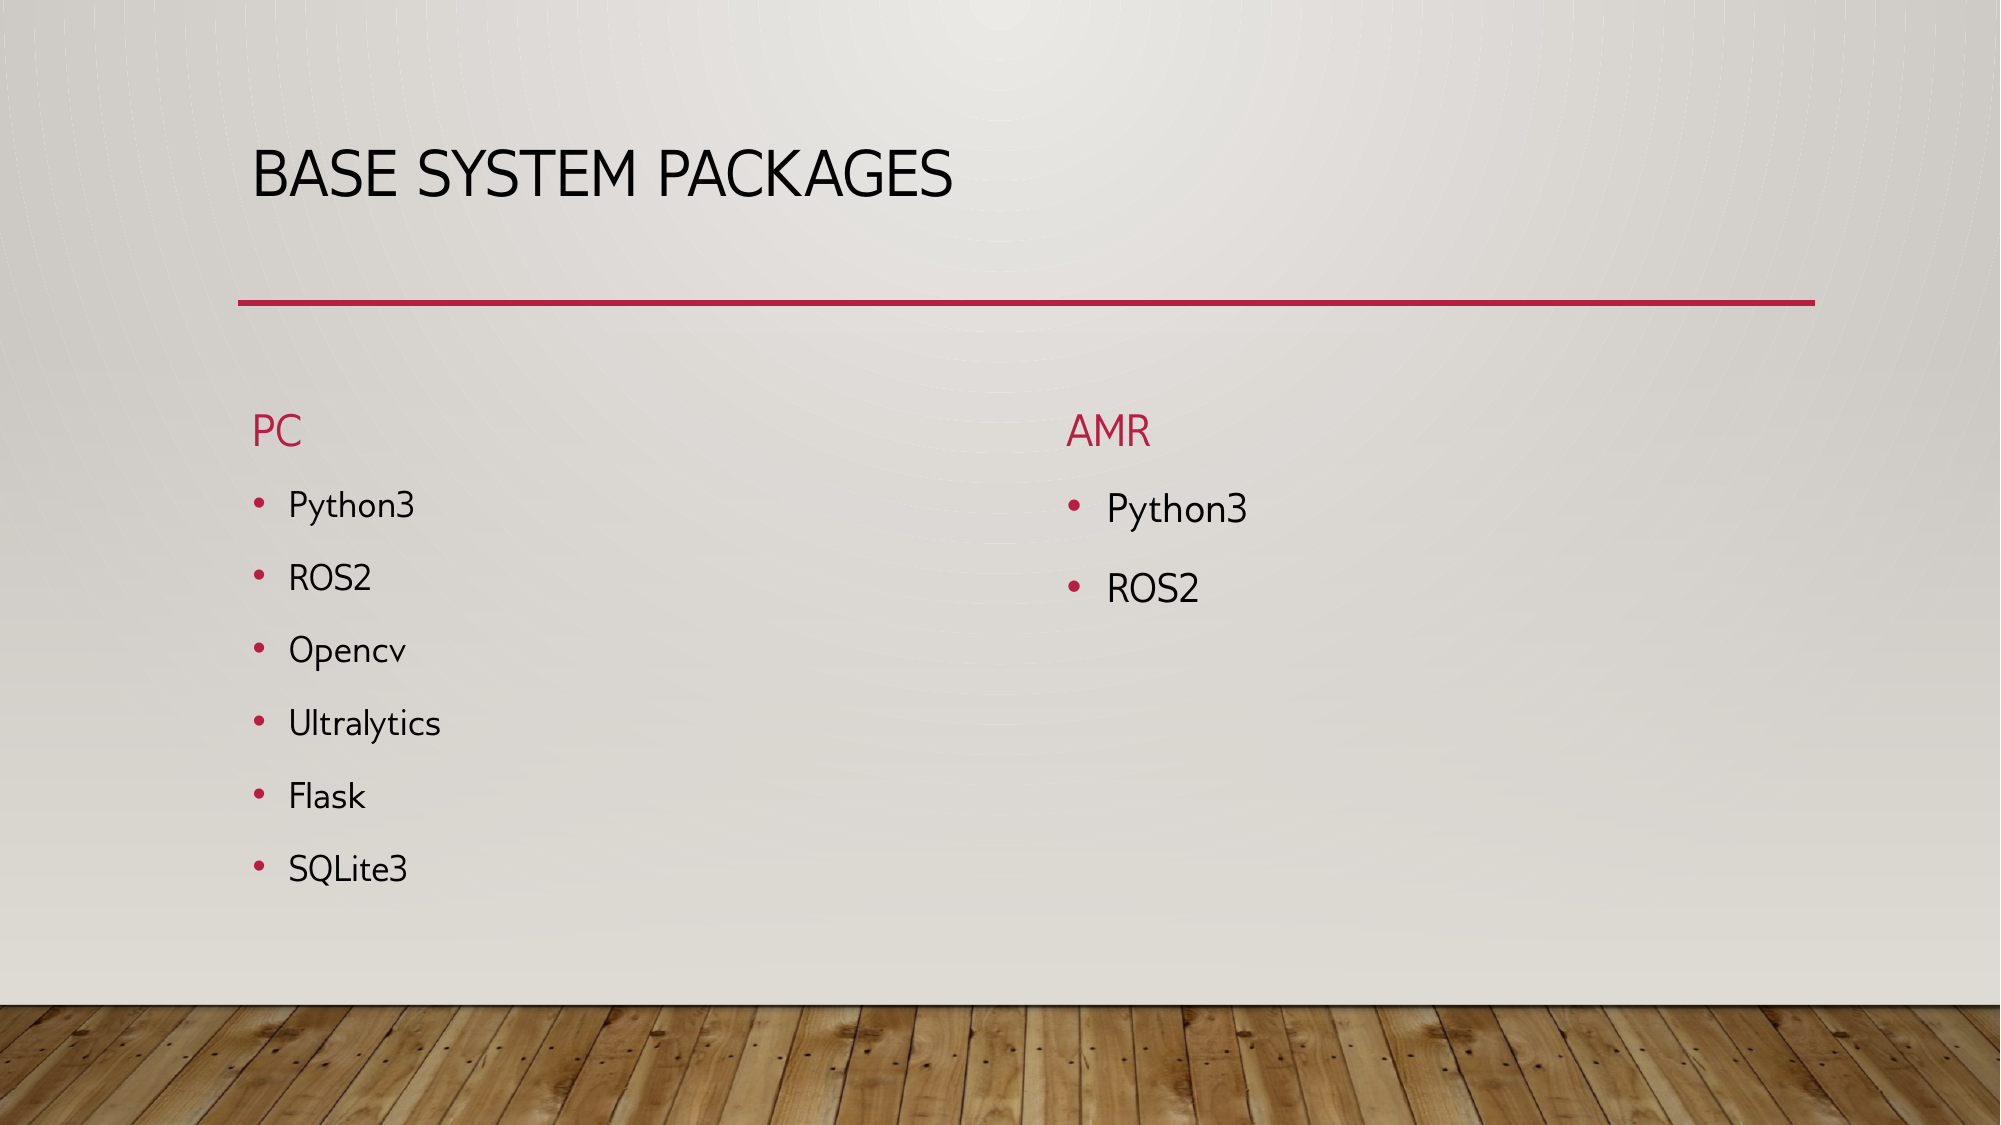

# Base system Packages
PC
AMR
Python3
ROS2

Python3
ROS2
Opencv
Ultralytics
Flask
SQLite3